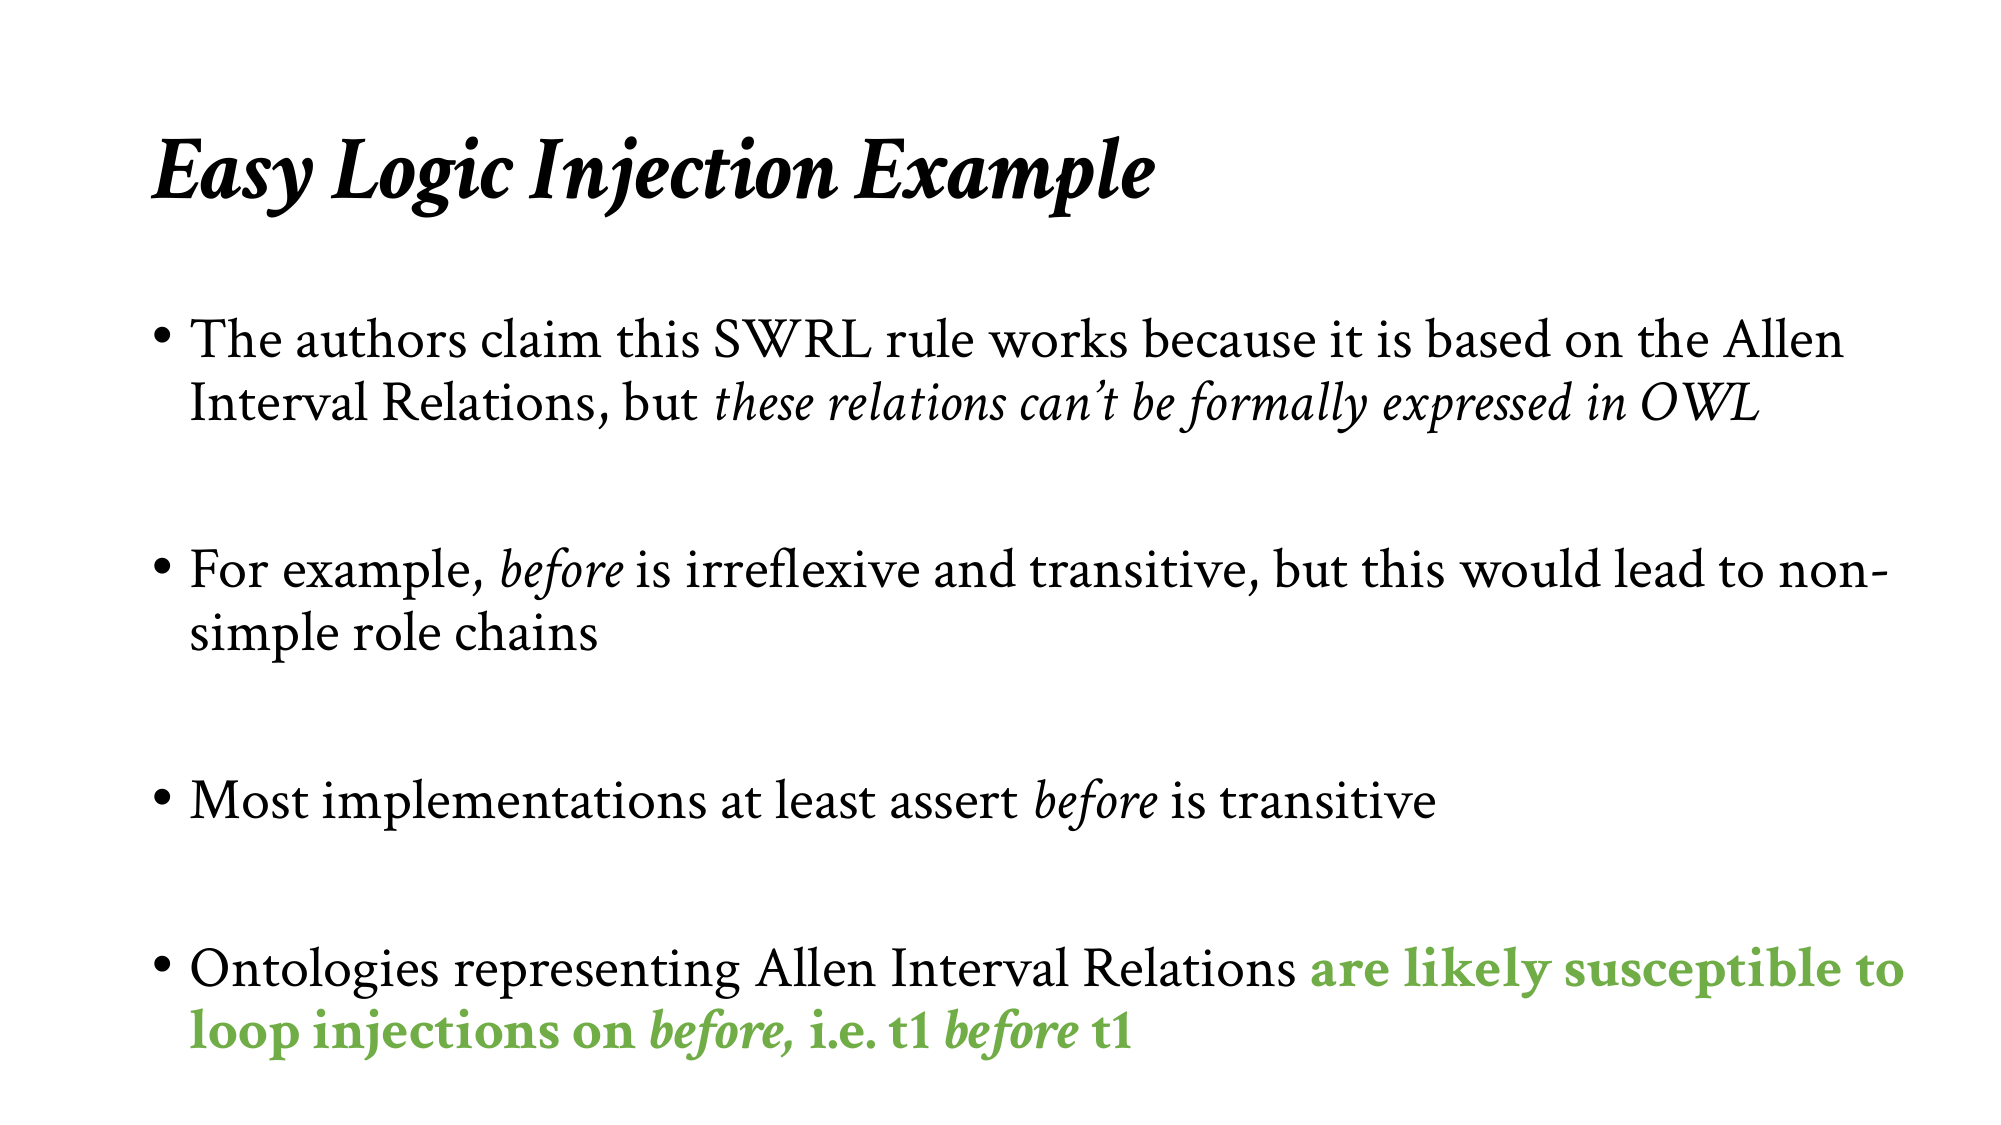

# Easy Logic Injection Example
The authors claim this SWRL rule works because it is based on the Allen Interval Relations, but these relations can’t be formally expressed in OWL

For example, before is irreflexive and transitive, but this would lead to non-simple role chains

Most implementations at least assert before is transitive

Ontologies representing Allen Interval Relations are likely susceptible to loop injections on before, i.e. t1 before t1